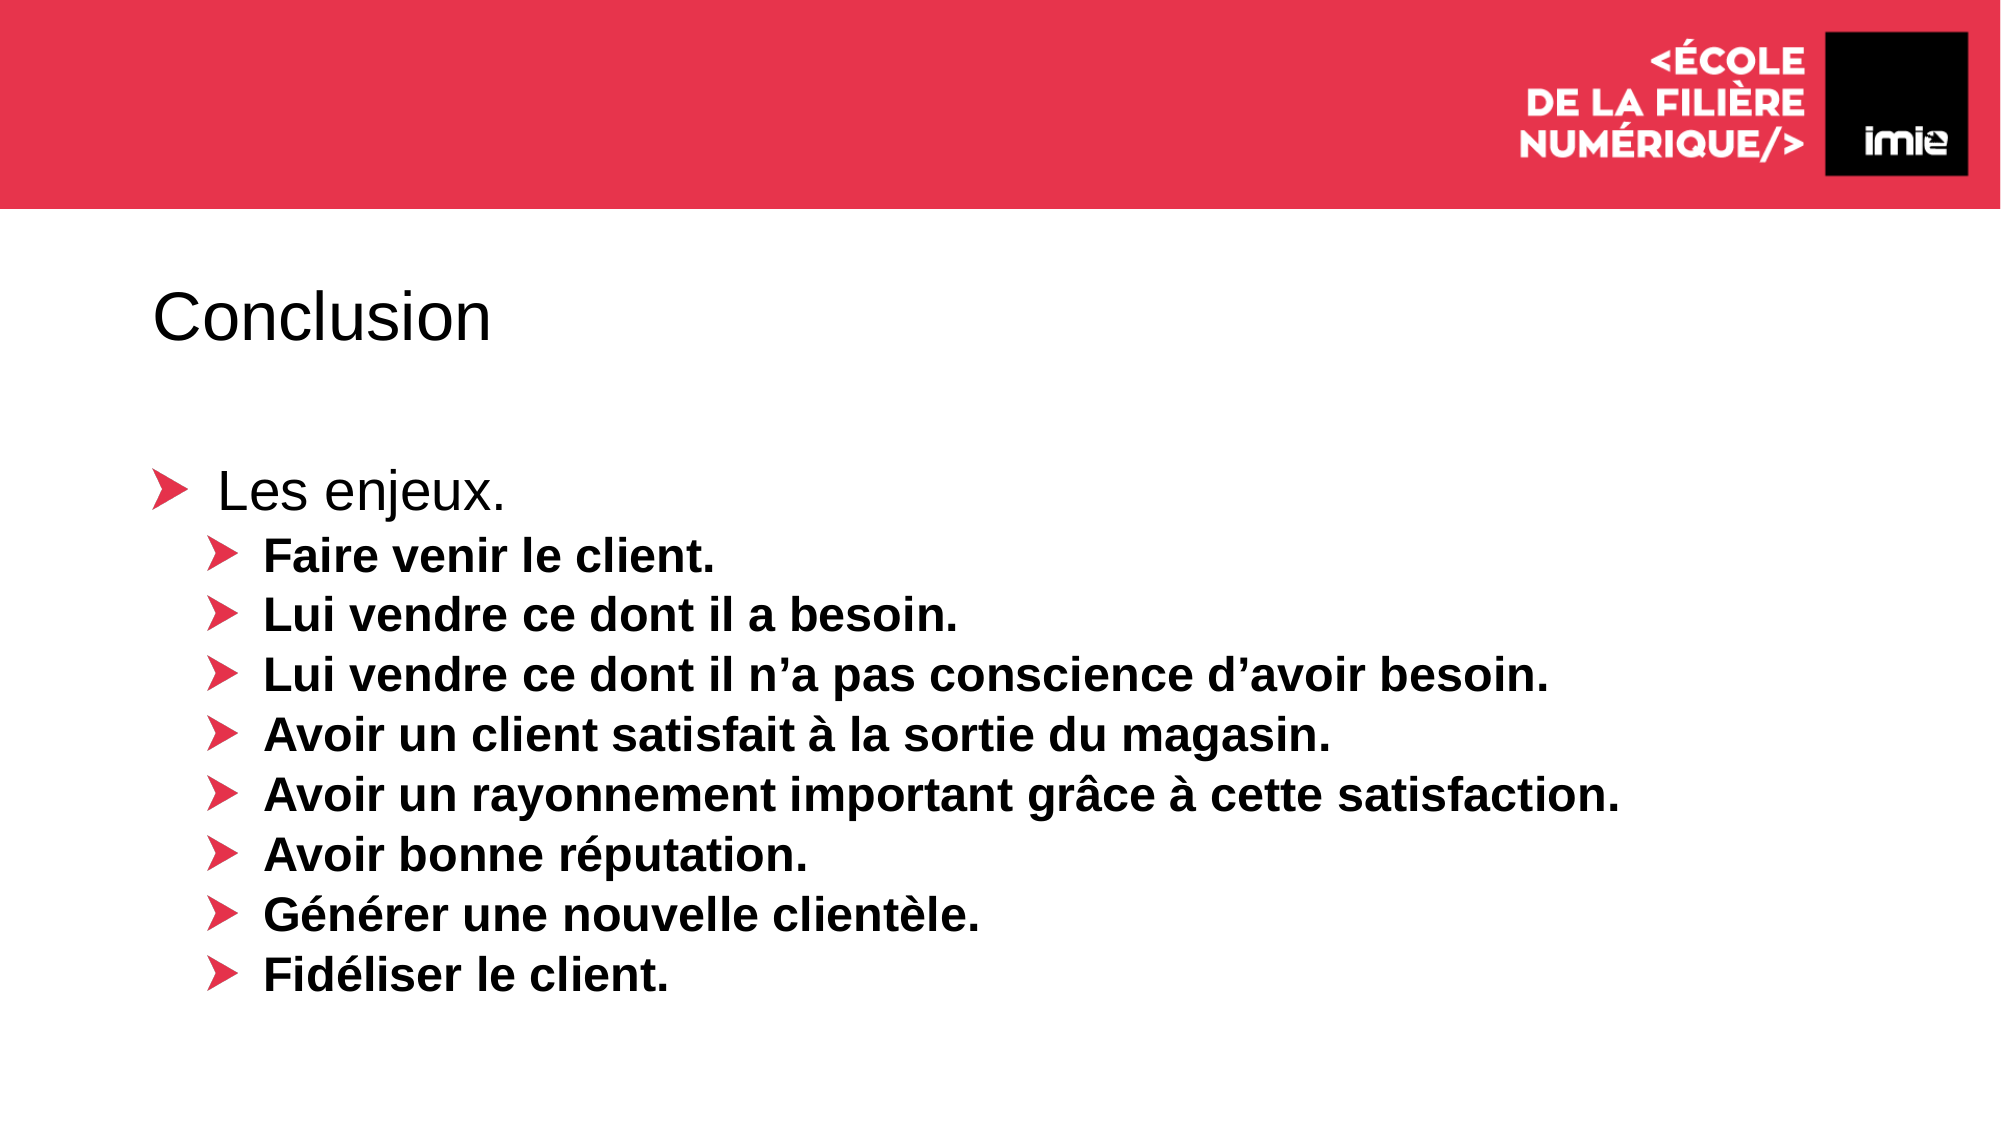

# Conclusion
  Les enjeux.
  Faire venir le client.
  Lui vendre ce dont il a besoin.
  Lui vendre ce dont il n’a pas conscience d’avoir besoin.
  Avoir un client satisfait à la sortie du magasin.
  Avoir un rayonnement important grâce à cette satisfaction.
  Avoir bonne réputation.
  Générer une nouvelle clientèle.
  Fidéliser le client.